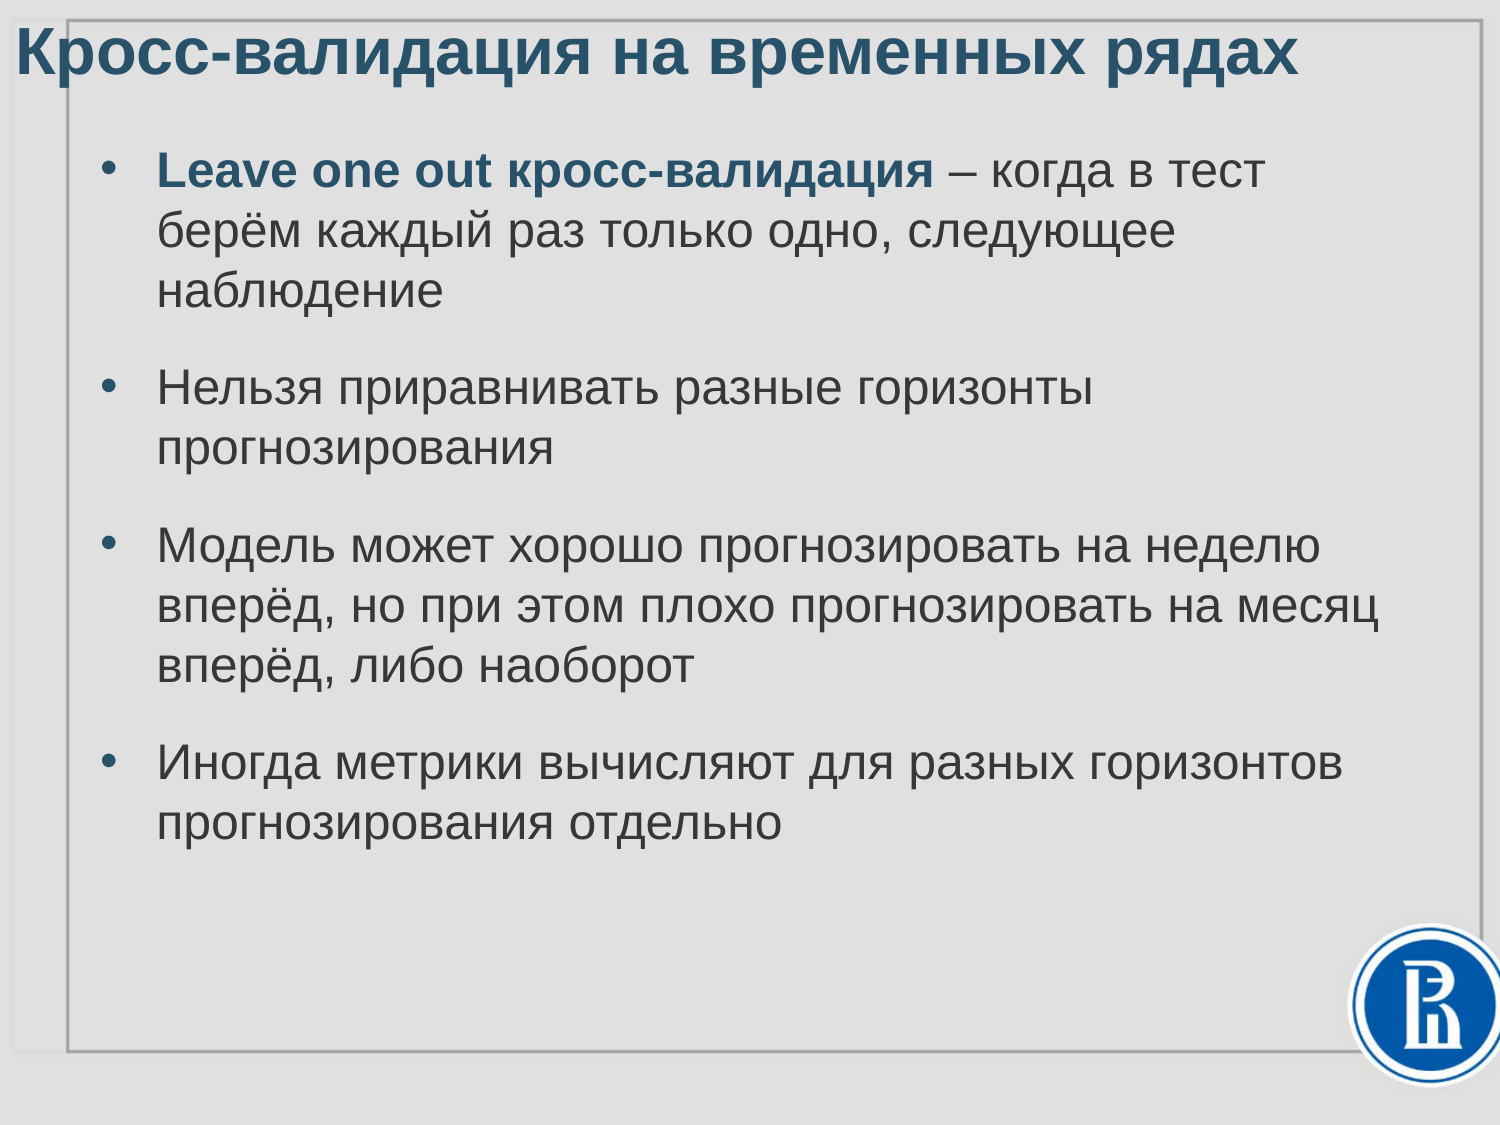

Кросс-валидация на временных рядах
Leave one out кросс-валидация – когда в тест берём каждый раз только одно, следующее наблюдение
Нельзя приравнивать разные горизонты прогнозирования
Модель может хорошо прогнозировать на неделю вперёд, но при этом плохо прогнозировать на месяц вперёд, либо наоборот
Иногда метрики вычисляют для разных горизонтов прогнозирования отдельно